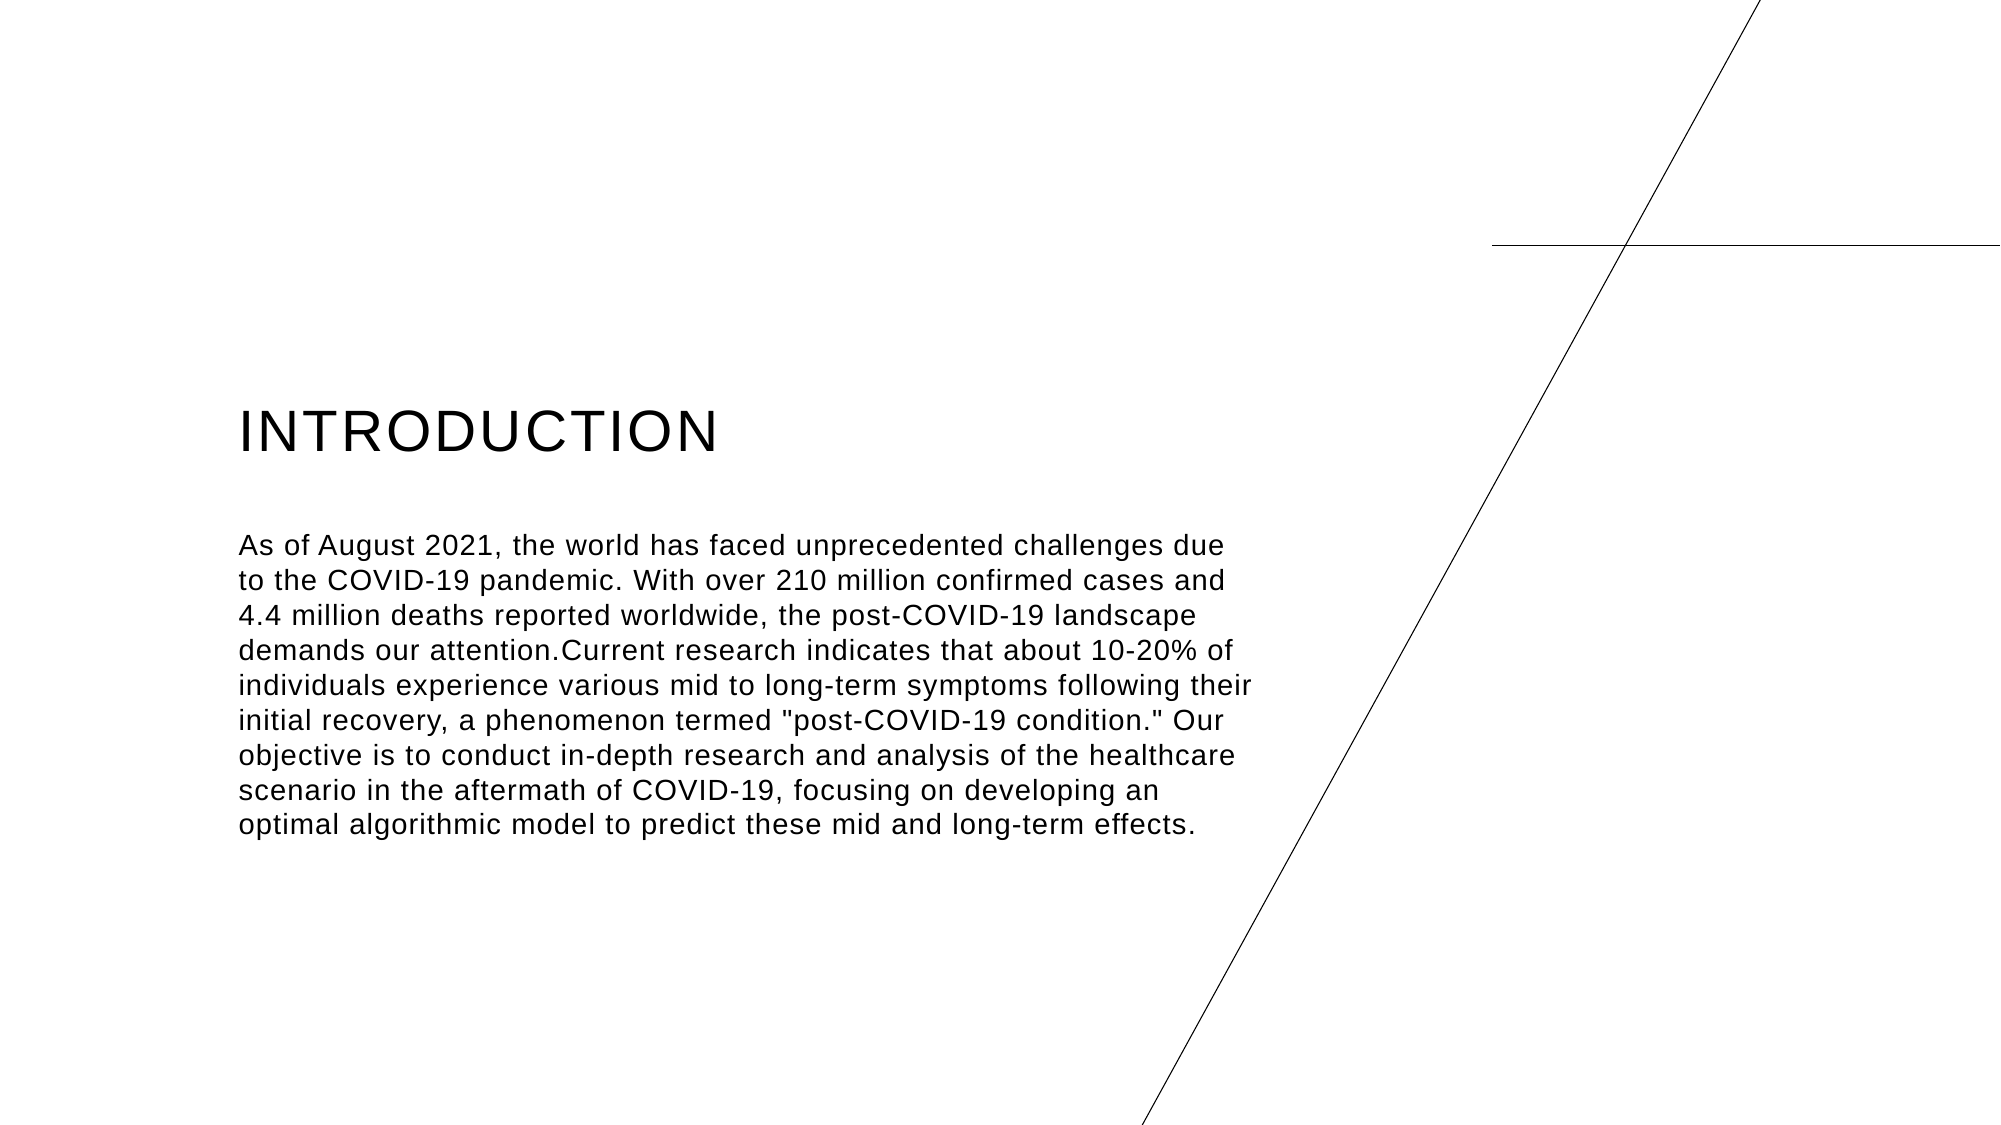

# INTRODUCTION
As of August 2021, the world has faced unprecedented challenges due to the COVID-19 pandemic. With over 210 million confirmed cases and 4.4 million deaths reported worldwide, the post-COVID-19 landscape demands our attention.Current research indicates that about 10-20% of individuals experience various mid to long-term symptoms following their initial recovery, a phenomenon termed "post-COVID-19 condition." Our objective is to conduct in-depth research and analysis of the healthcare scenario in the aftermath of COVID-19, focusing on developing an optimal algorithmic model to predict these mid and long-term effects.
4